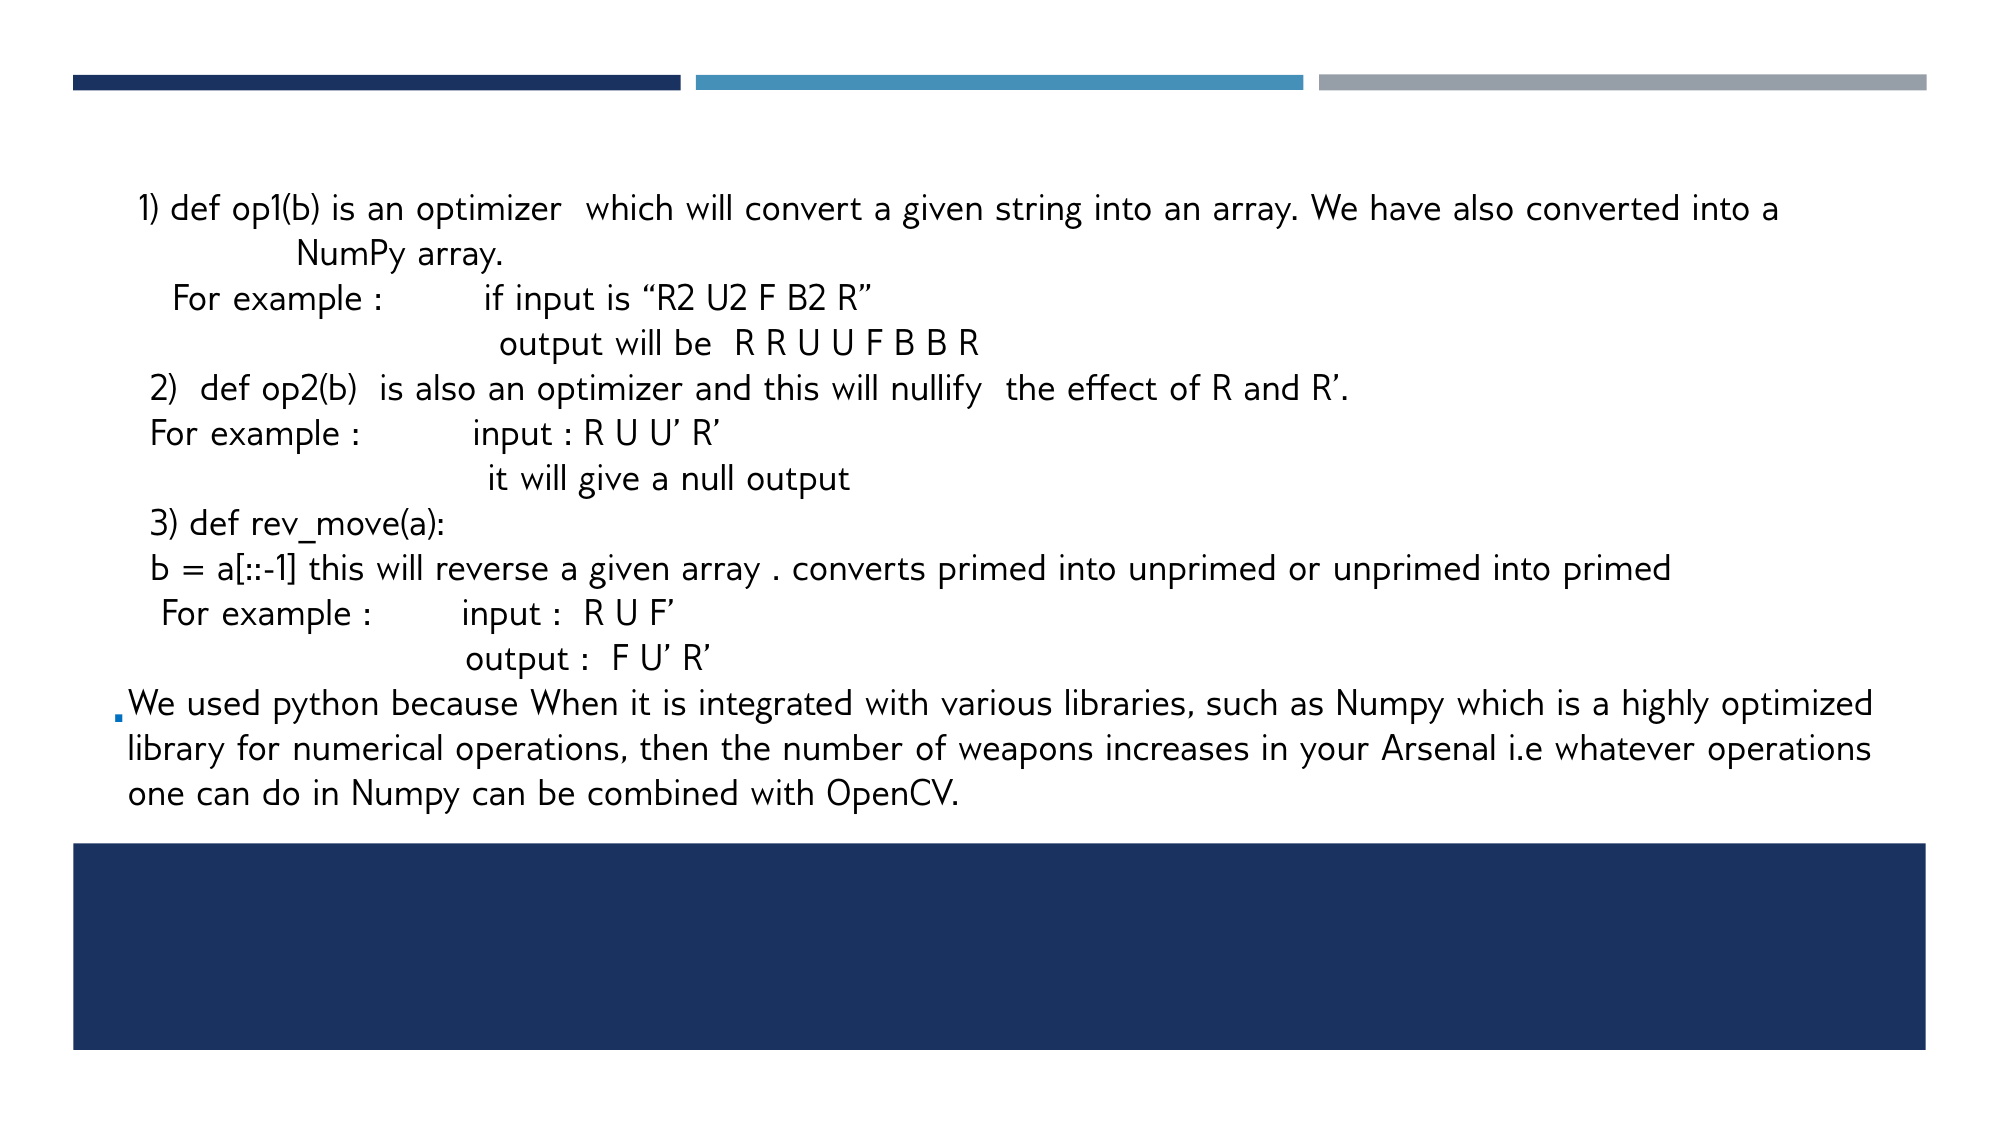

1) def op1(b) is an optimizer  which will convert a given string into an array. We have also converted into a                        NumPy array.
    For example :         if input is “R2 U2 F B2 R”
                                 output will be  R R U U F B B R
  2)  def op2(b)  is also an optimizer and this will nullify  the effect of R and R’.
  For example :          input : R U U’ R’
                                it will give a null output
  3) def rev_move(a):
  b = a[::-1] this will reverse a given array . converts primed into unprimed or unprimed into primed
   For example :        input :  R U F’
                              output :  F U’ R’
We used python because When it is integrated with various libraries, such as Numpy which is a highly optimized library for numerical operations, then the number of weapons increases in your Arsenal i.e whatever operations one can do in Numpy can be combined with OpenCV.
# .
.